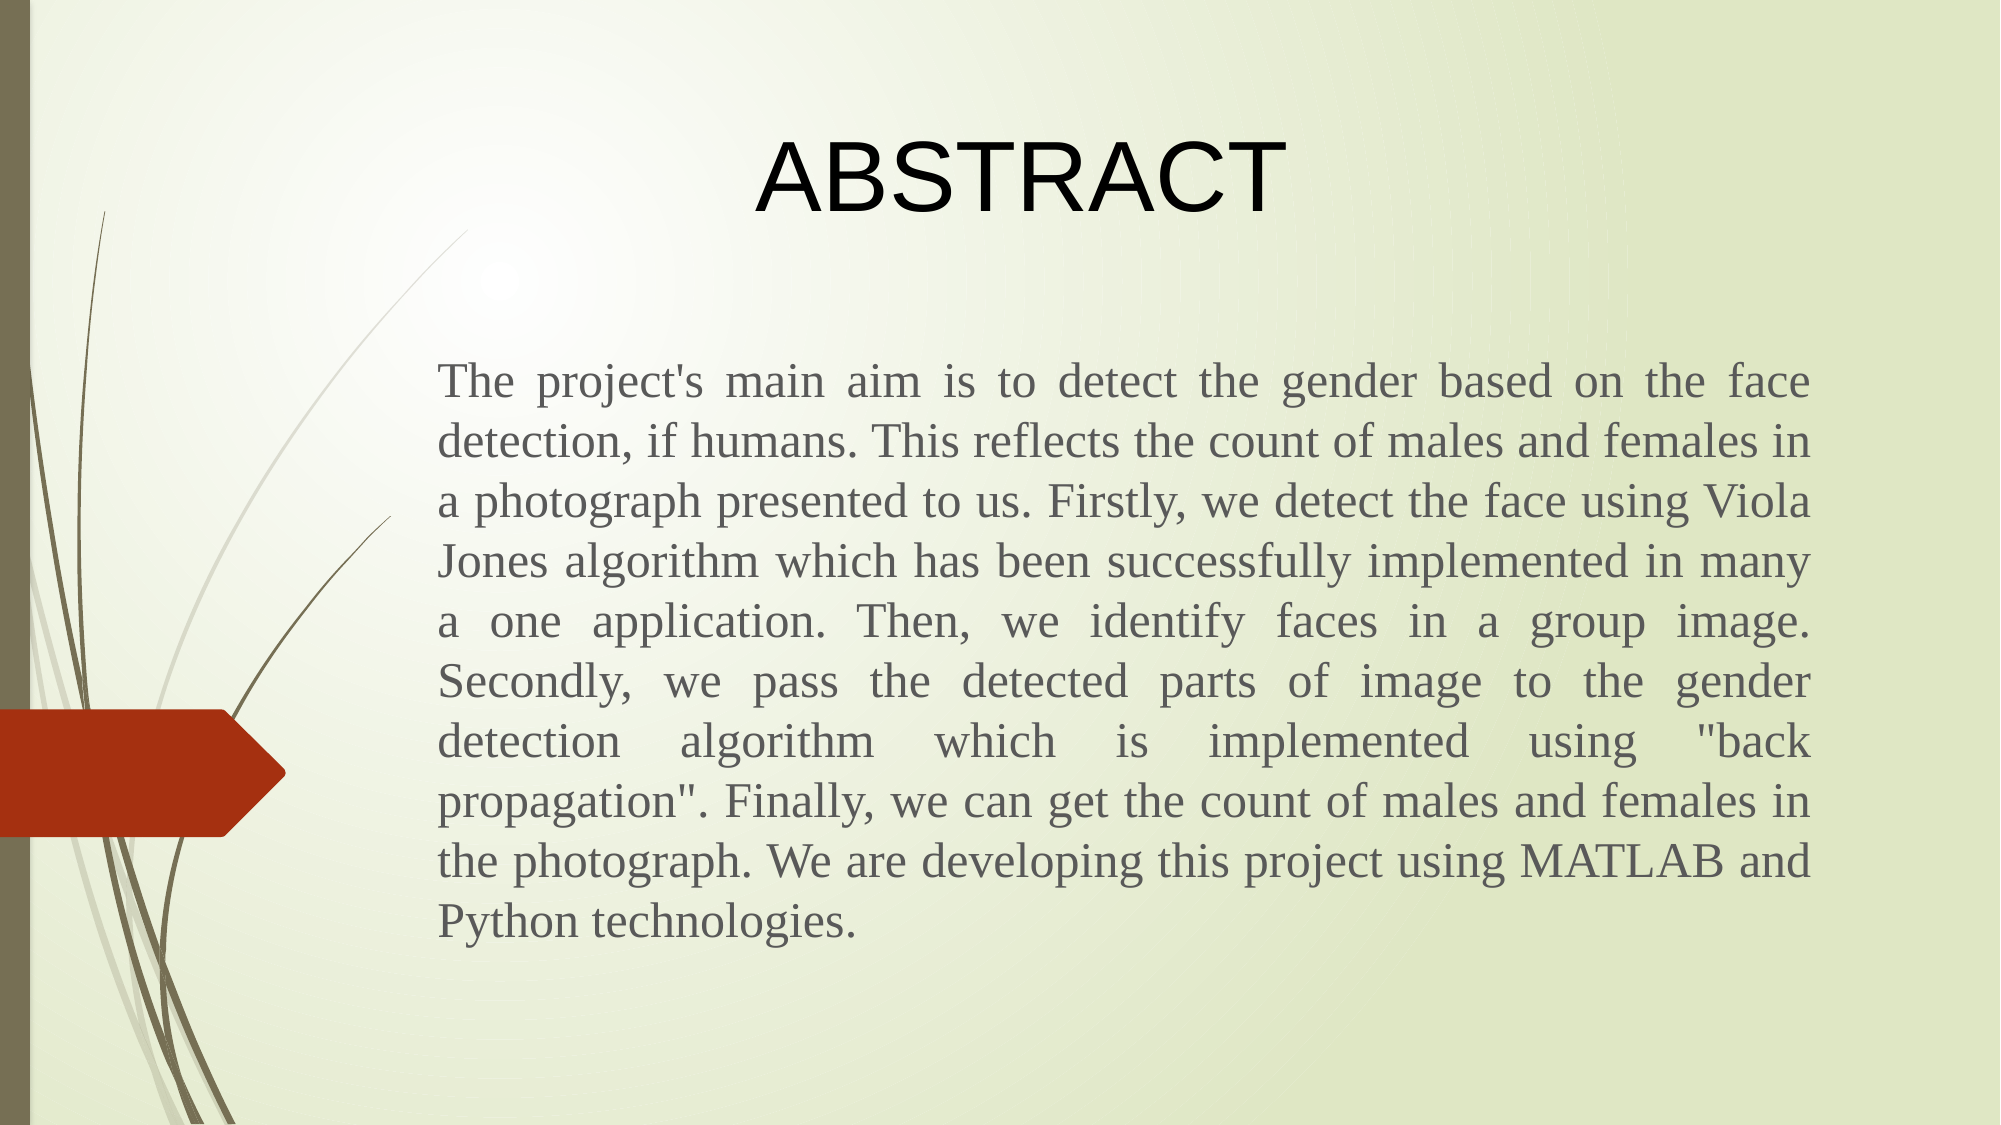

# ABSTRACT
The project's main aim is to detect the gender based on the face detection, if humans. This reflects the count of males and females in a photograph presented to us. Firstly, we detect the face using Viola Jones algorithm which has been successfully implemented in many a one application. Then, we identify faces in a group image. Secondly, we pass the detected parts of image to the gender detection algorithm which is implemented using "back propagation". Finally, we can get the count of males and females in the photograph. We are developing this project using MATLAB and Python technologies.